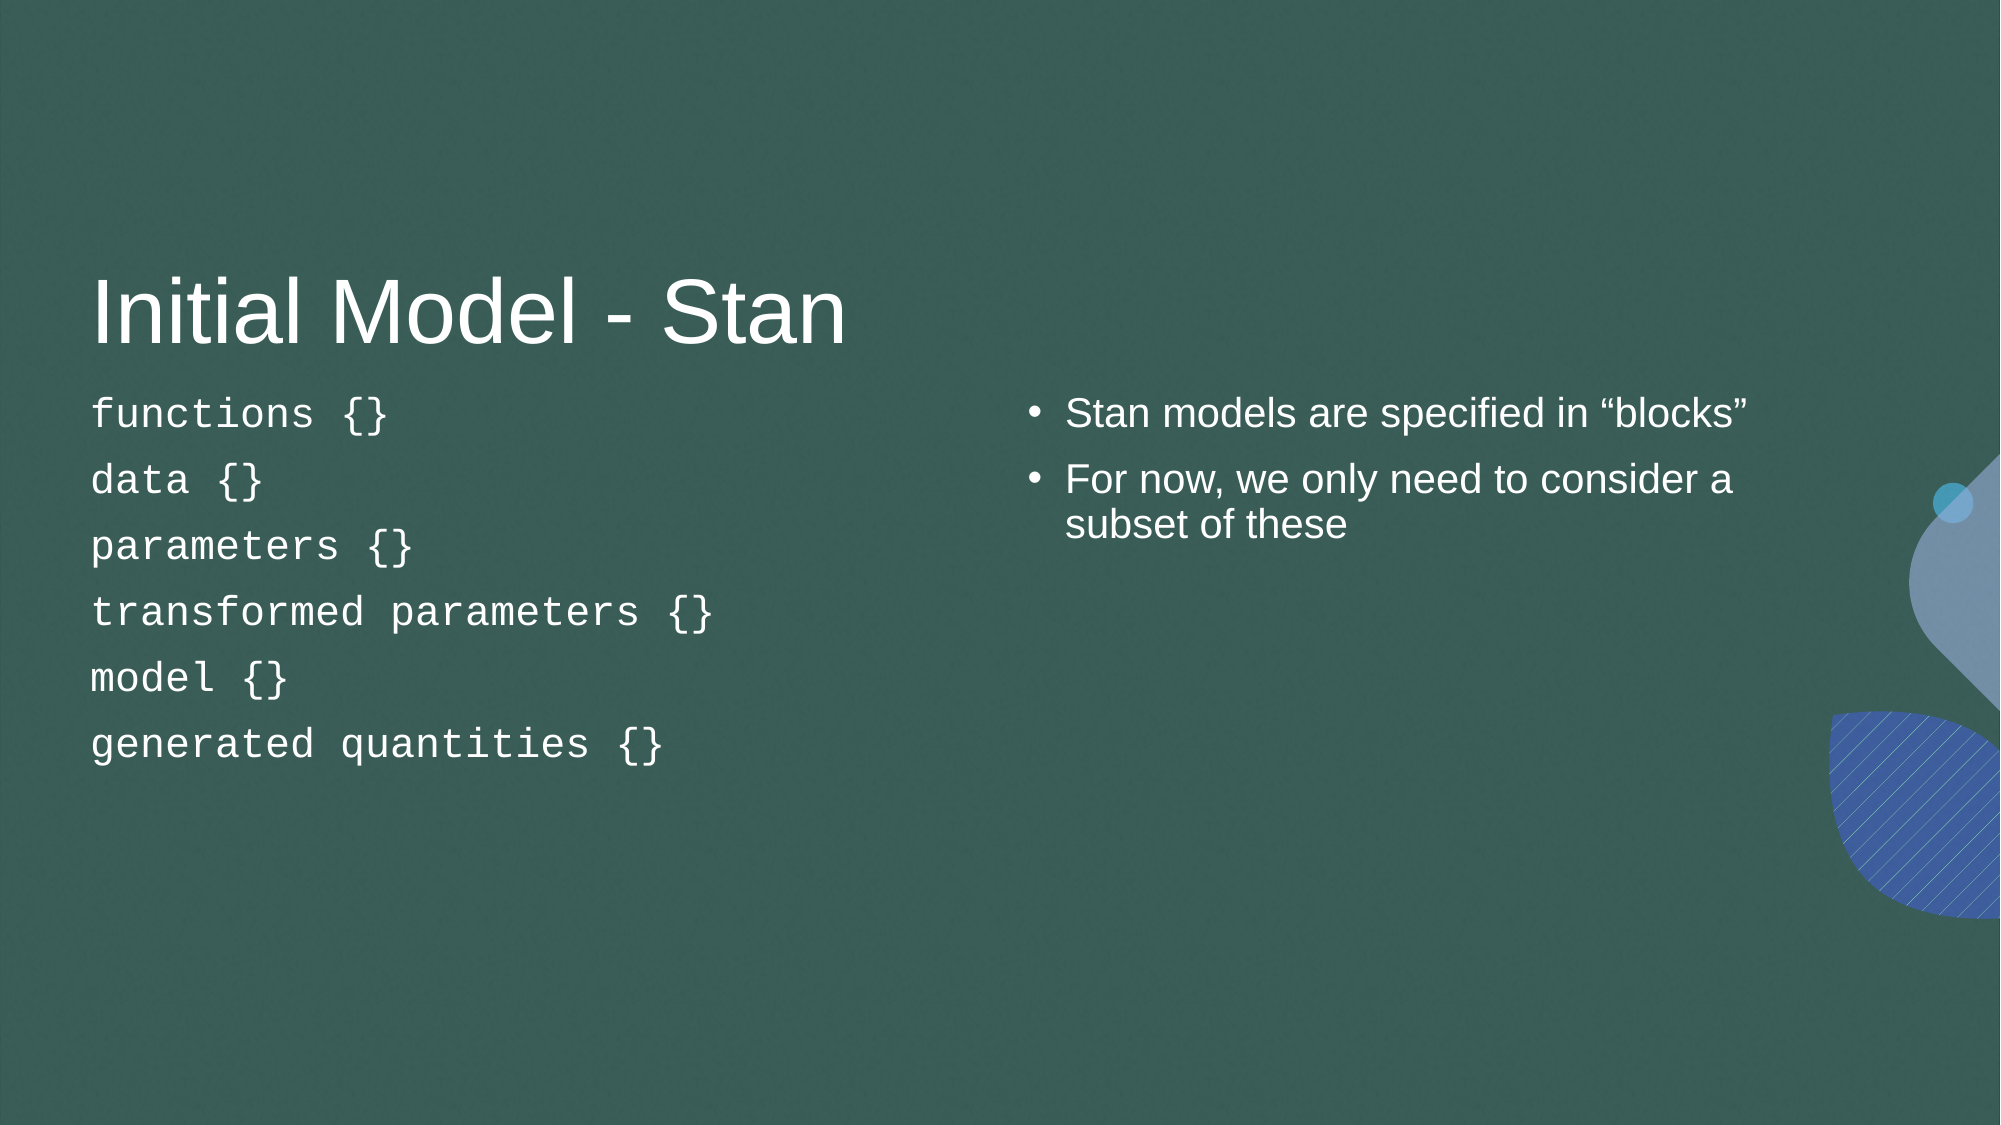

# Initial Model - Stan
functions {}
data {}
parameters {}
transformed parameters {}
model {}
generated quantities {}
Stan models are specified in “blocks”
For now, we only need to consider a subset of these